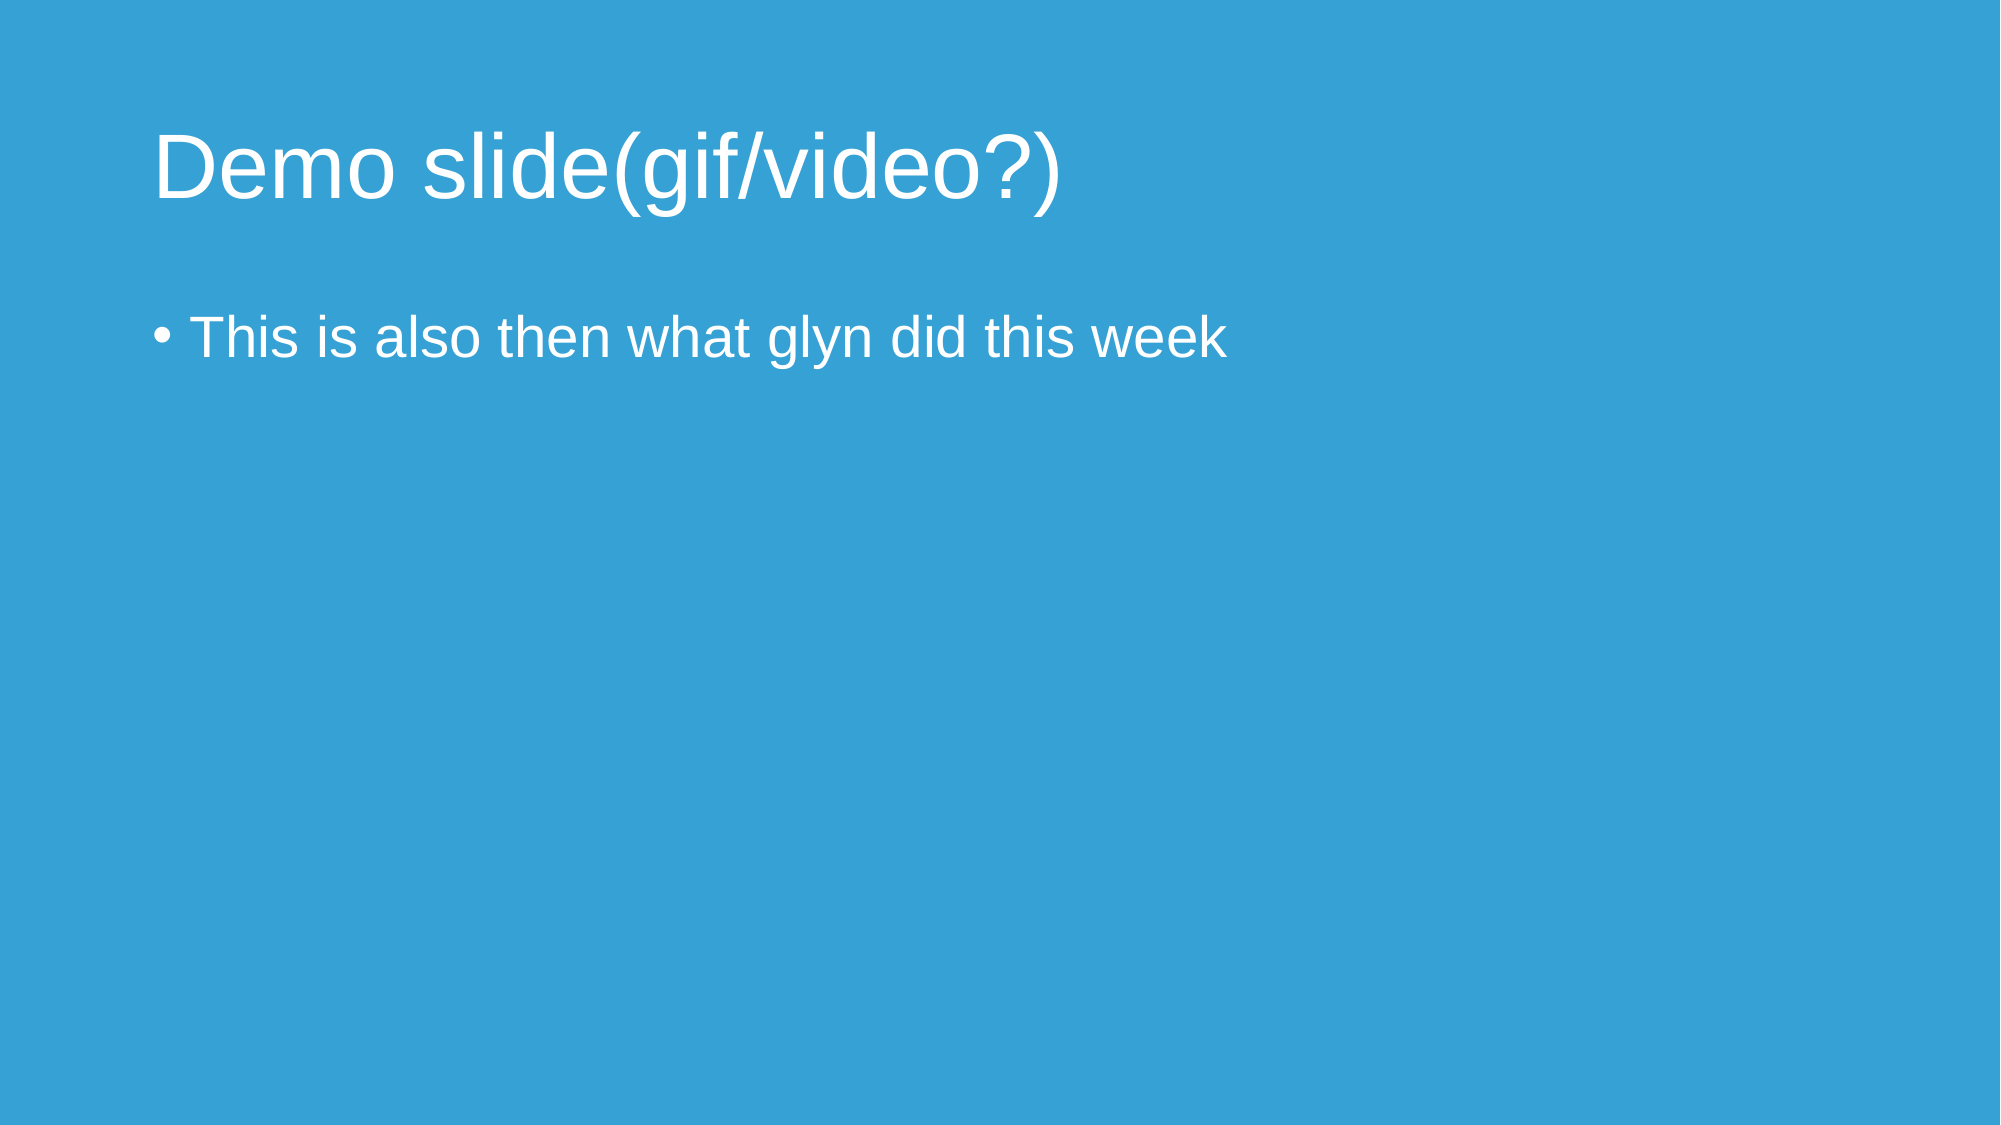

# Demo slide(gif/video?)
This is also then what glyn did this week